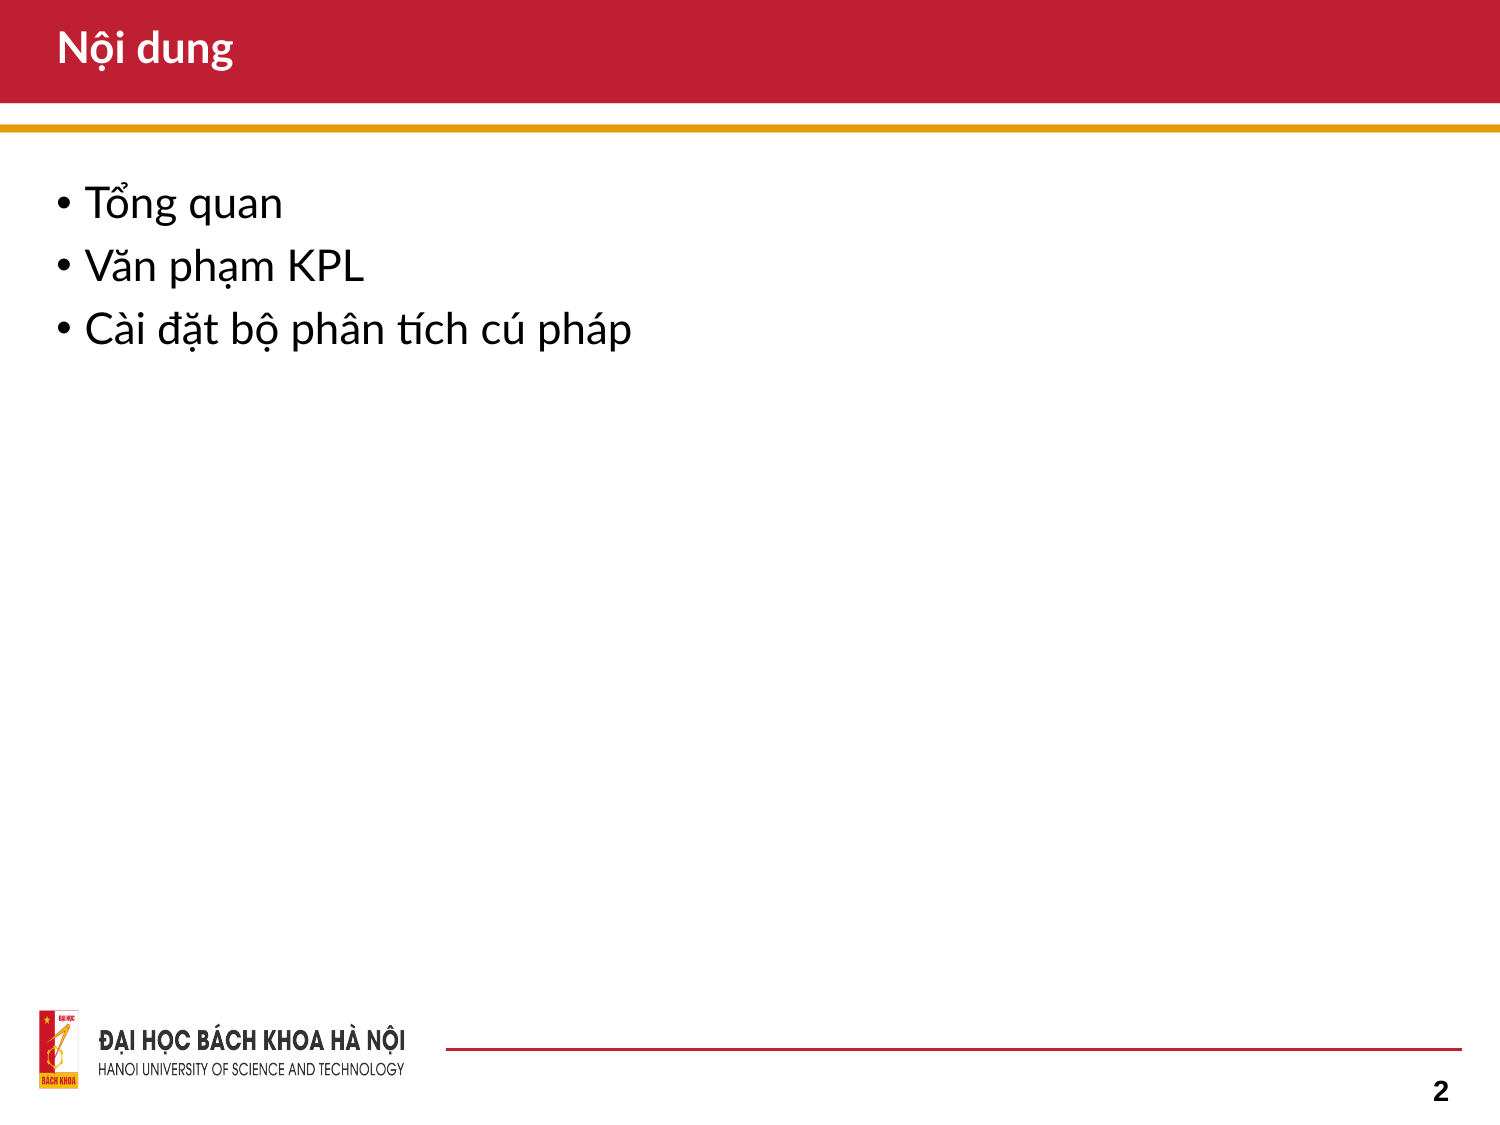

# Nội dung
Tổng quan
Văn phạm KPL
Cài đặt bộ phân tích cú pháp
2